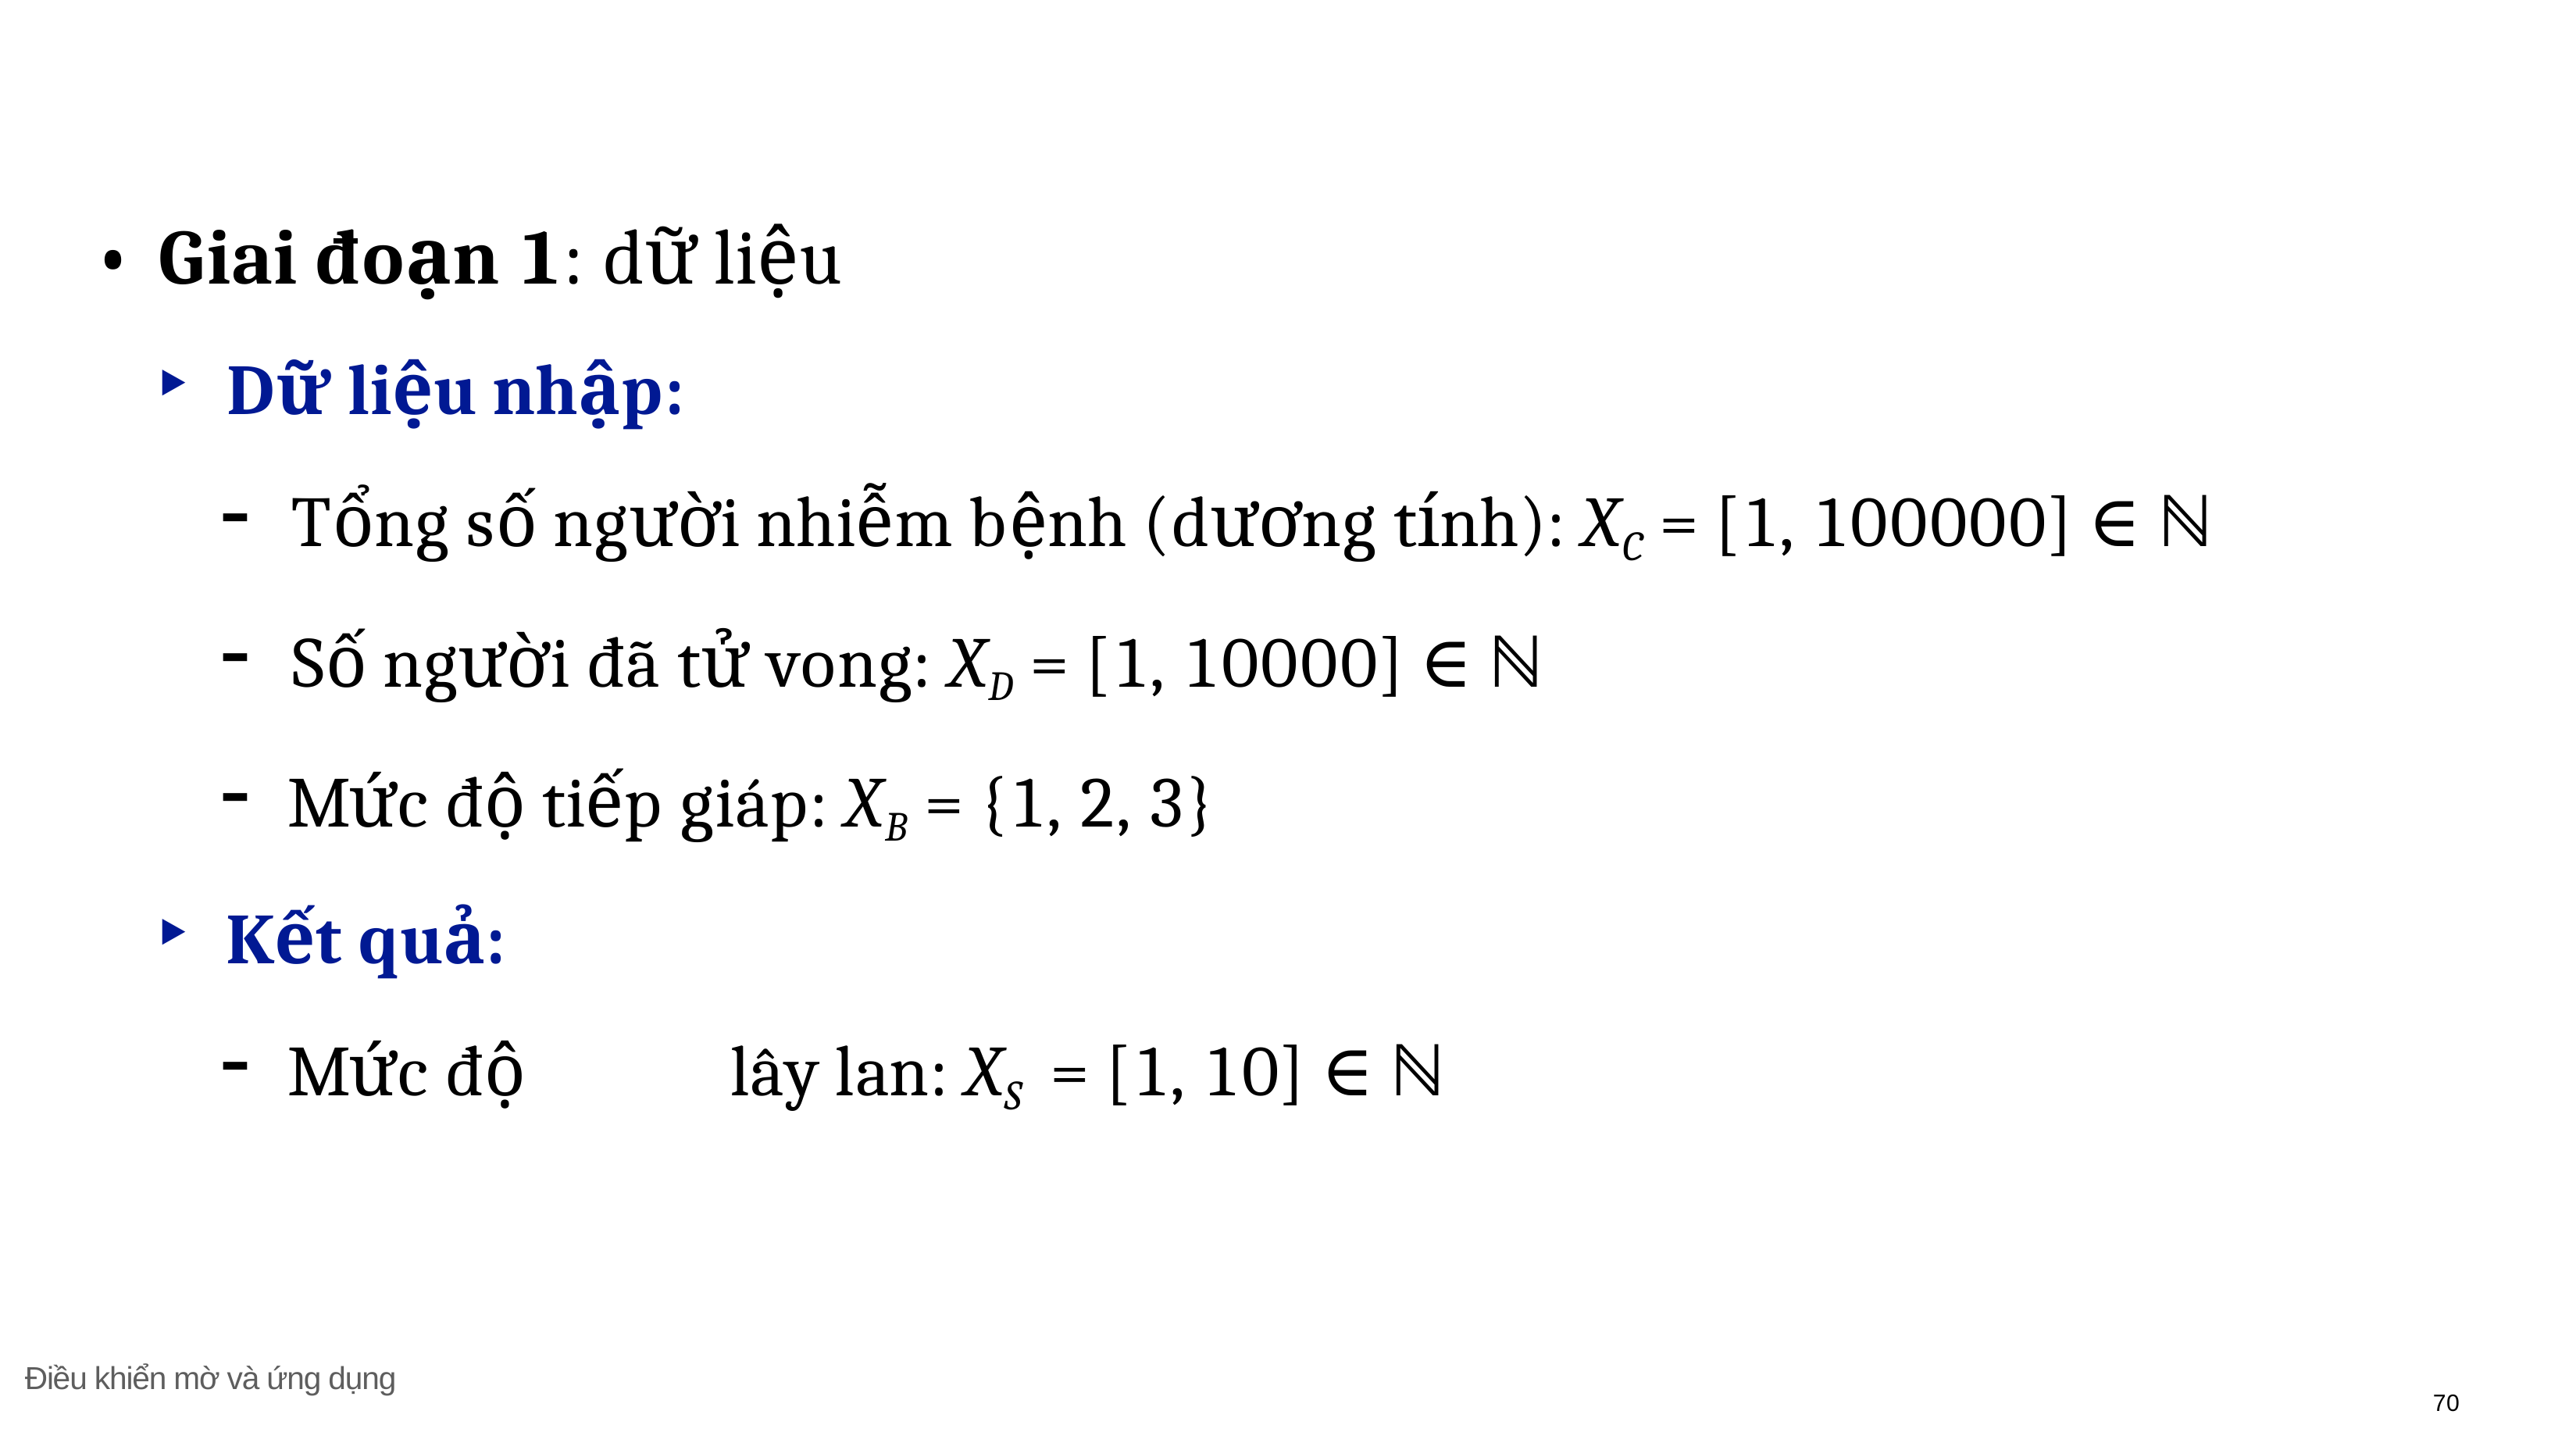

Giai đoạn 1: dữ liệu
Dữ liệu nhập:
Tổng số người nhiễm bệnh (dương tı́nh): XC = [1, 100000] ∈ ℕ
Số người đã tử vong: XD = [1, 10000] ∈ ℕ
Mức độ tiếp giáp: XB = {1, 2, 3}
Kết quả:
Mức độ	lây lan: XS	= [1, 10] ∈ ℕ
Điều khiển mờ và ứng dụng
70